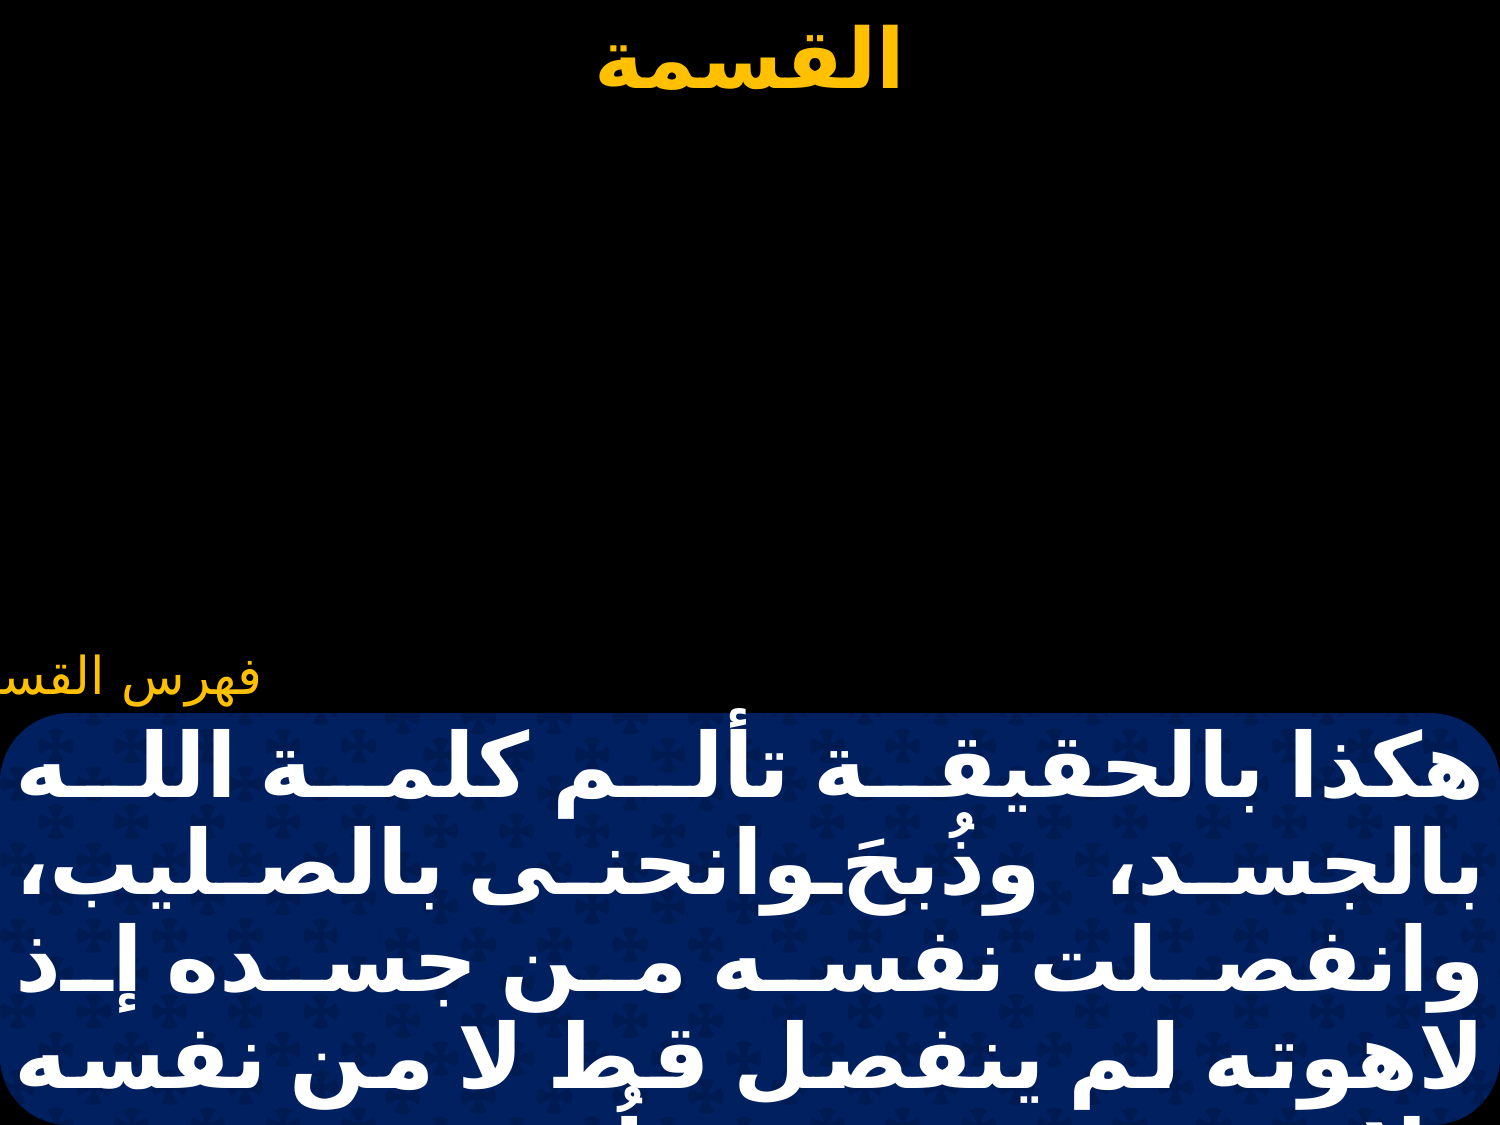

# القسمة السريانية (هكذا بالحقيقة تألم كلمة الله)
هكذا بالحقيقة تألم كلمة الله بالجسد، وذُبحَ وانحنى بالصليب، وانفصلت نفسه من جسده إذ لاهوته لم ينفصل قط لا من نفسه ولا من جسده، وطُعنَ فى جنبه بالحربة وجرى منه دم وماء غفراناً لكل العالم.